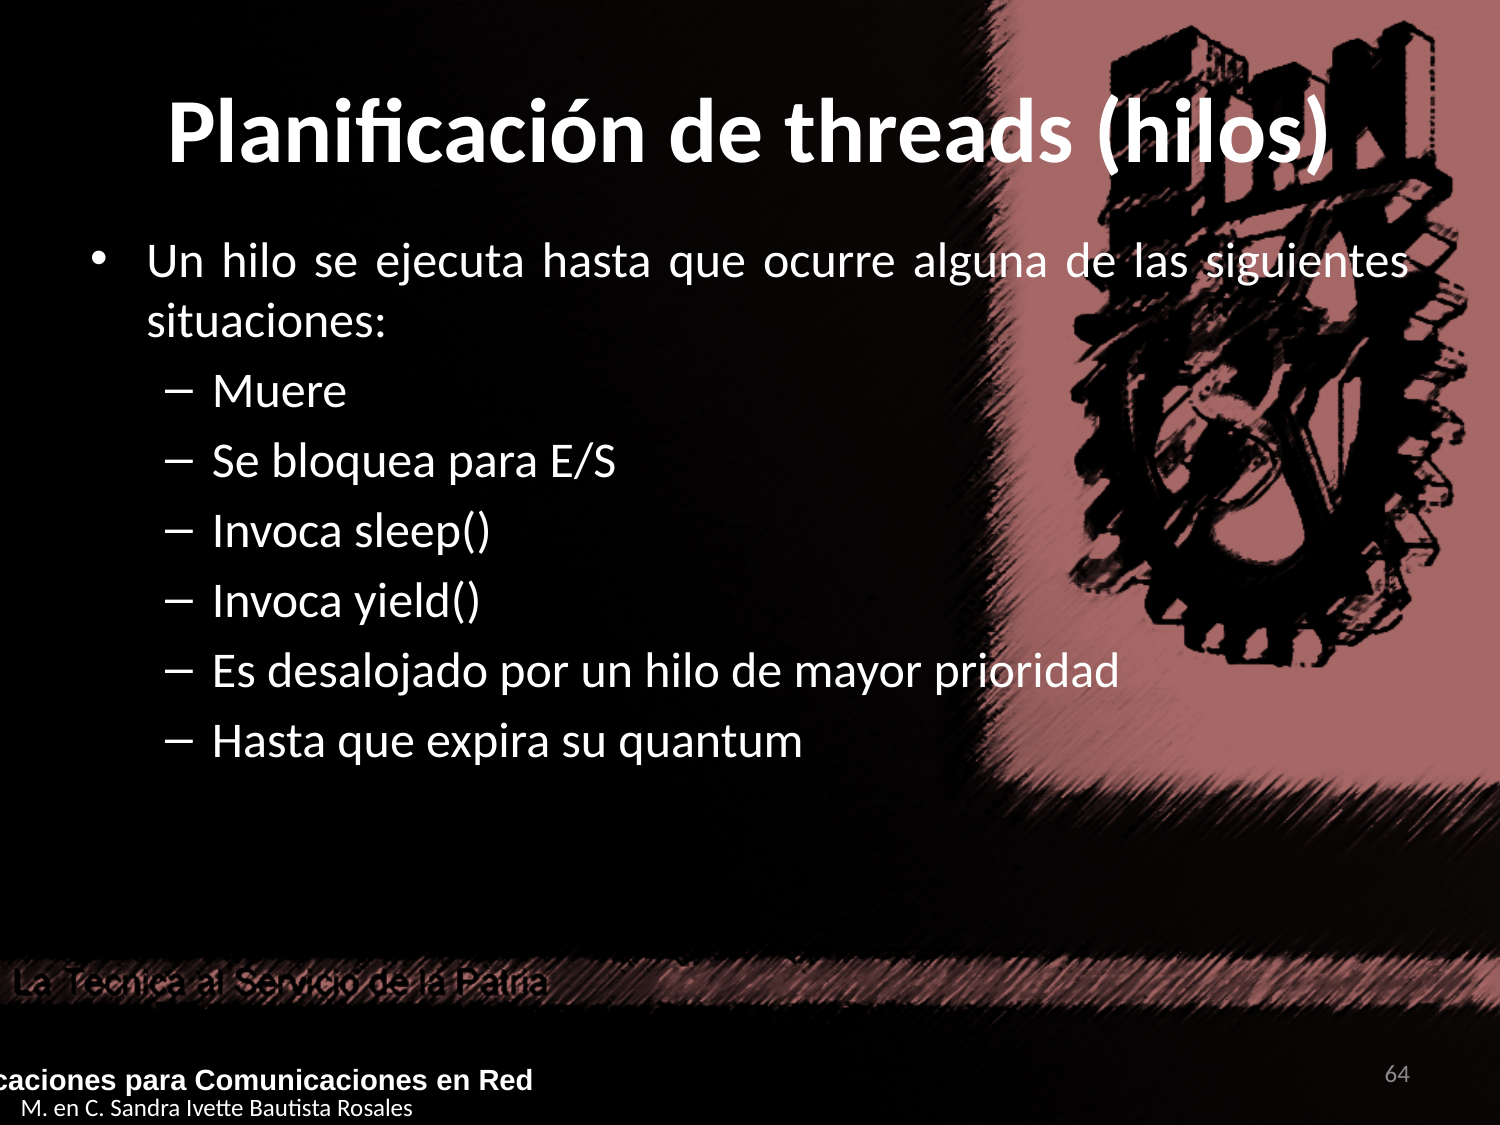

# Planificación de threads (hilos)
Un hilo se ejecuta hasta que ocurre alguna de las siguientes situaciones:
Muere
Se bloquea para E/S
Invoca sleep()
Invoca yield()
Es desalojado por un hilo de mayor prioridad
Hasta que expira su quantum

64
Aplicaciones para Comunicaciones en Red
M. en C. Sandra Ivette Bautista Rosales